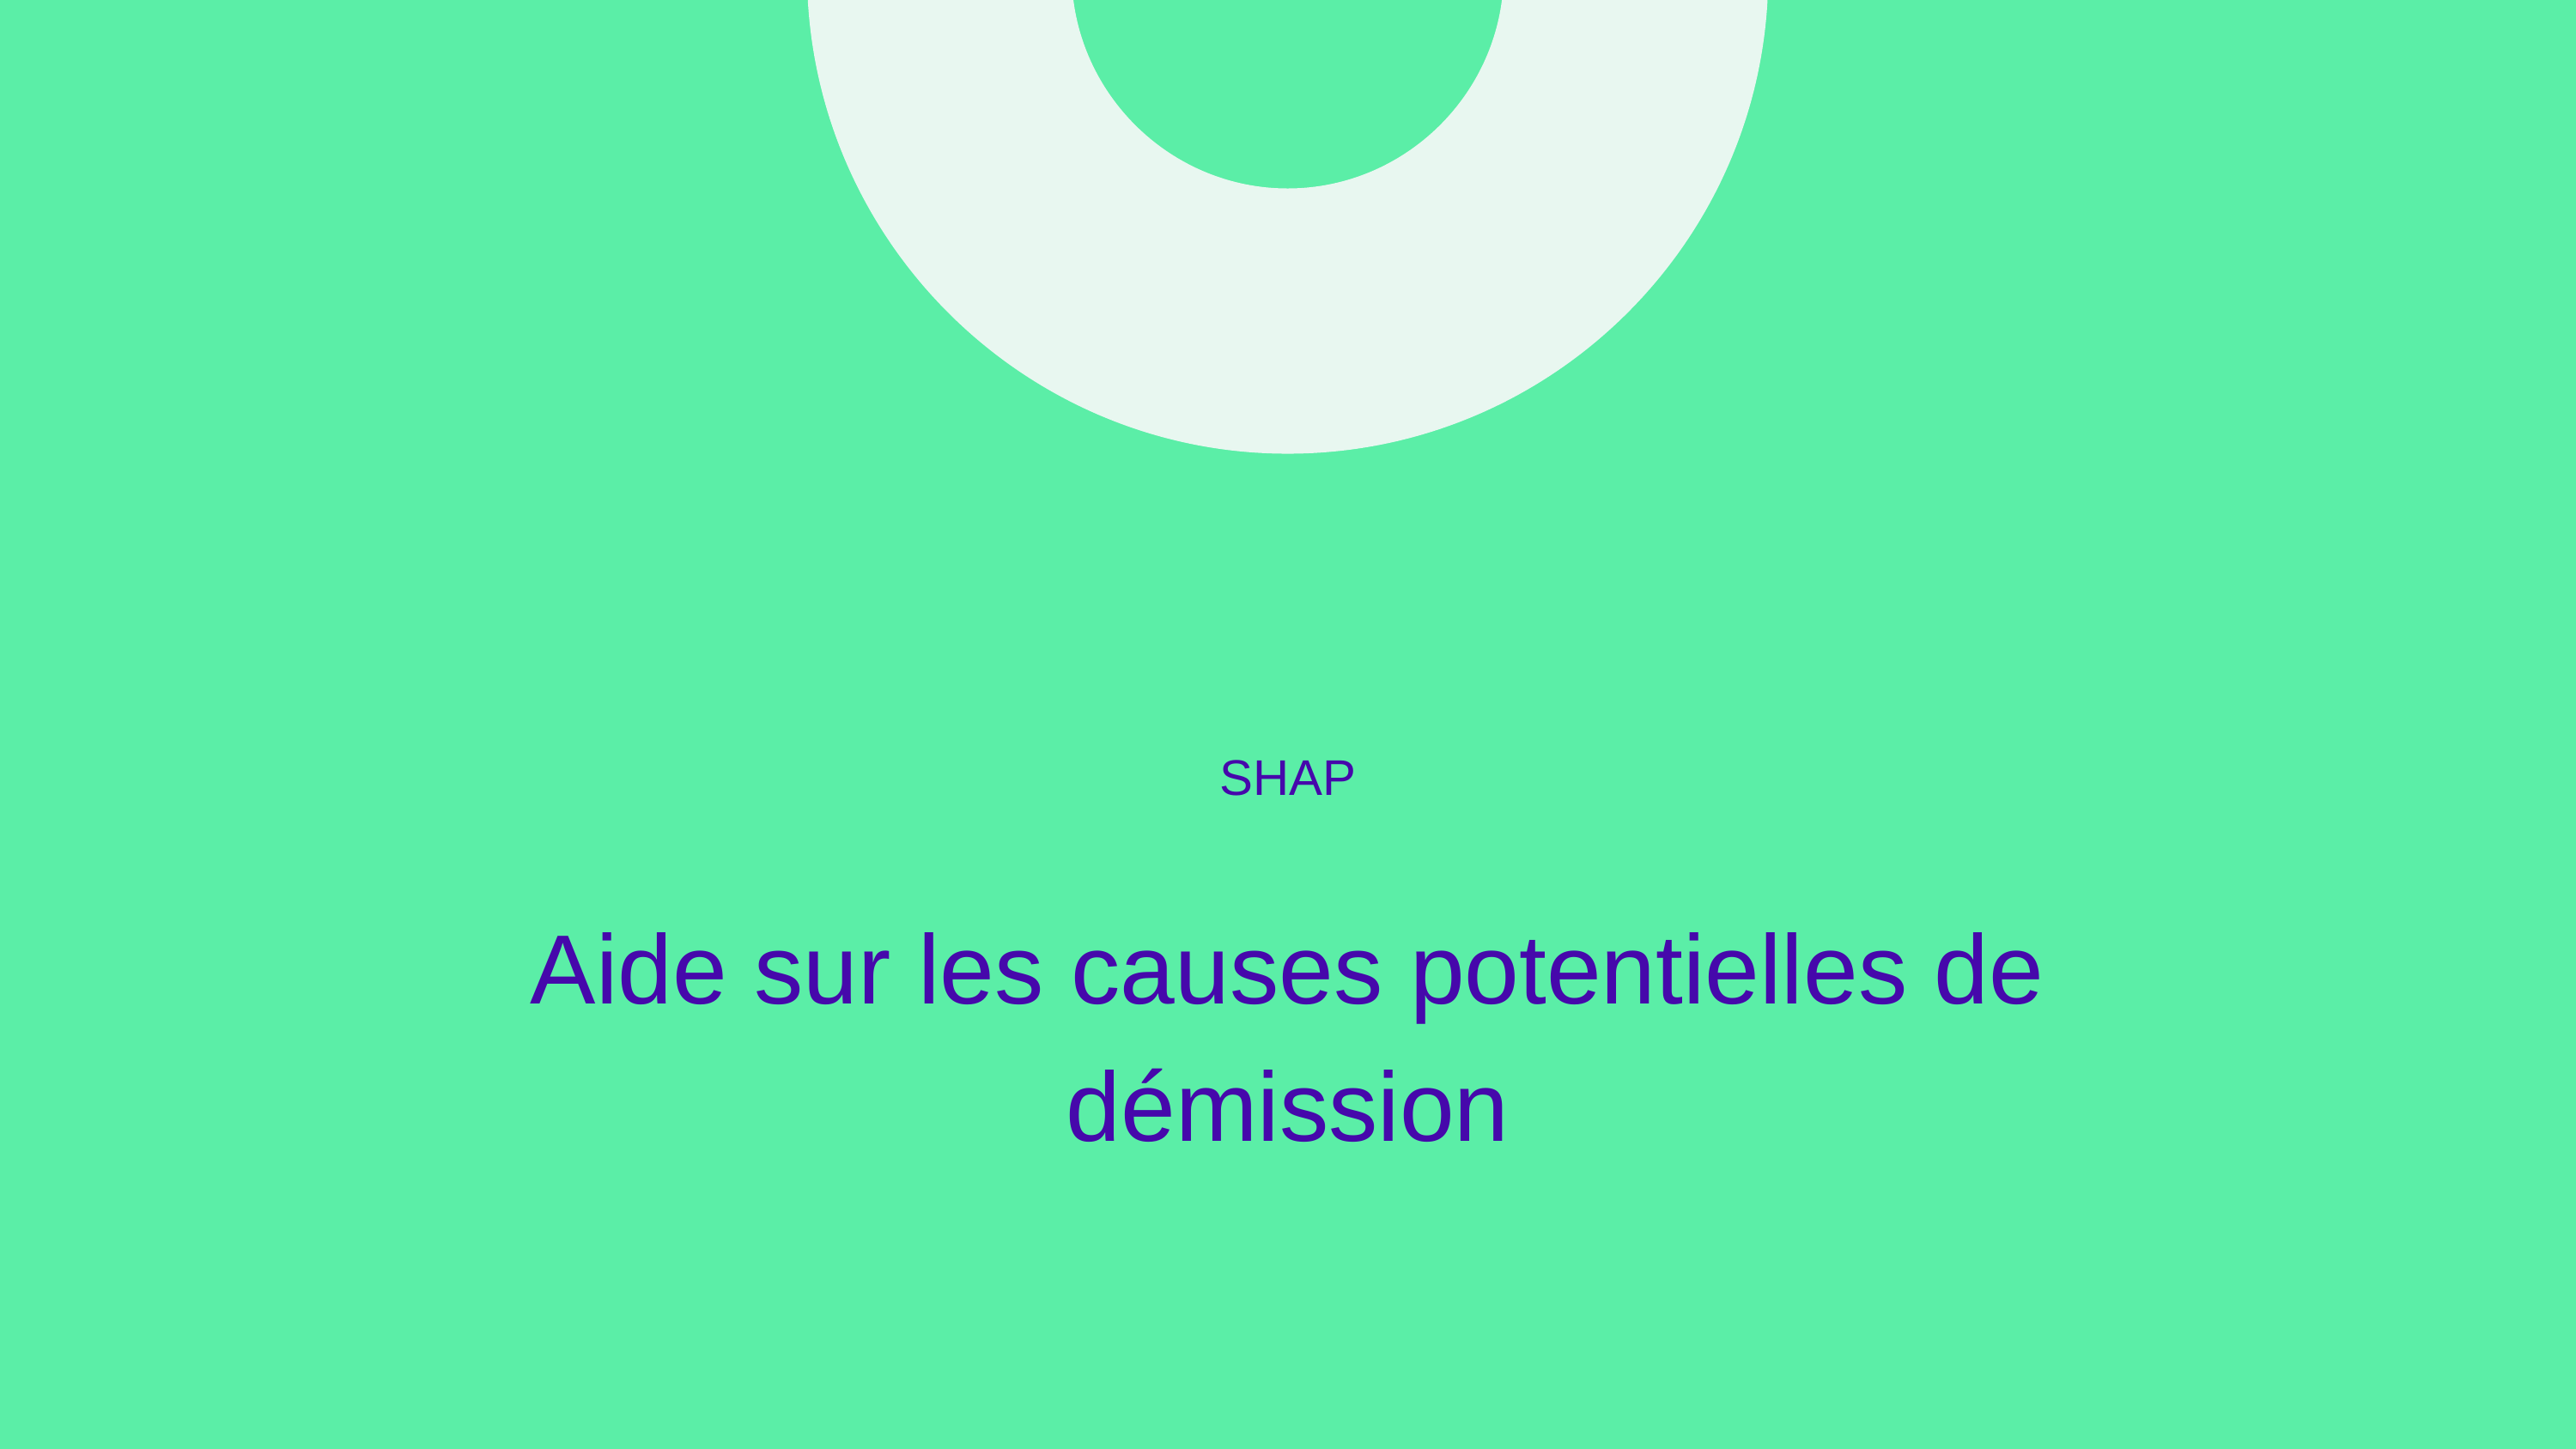

SHAP
Aide sur les causes potentielles de démission